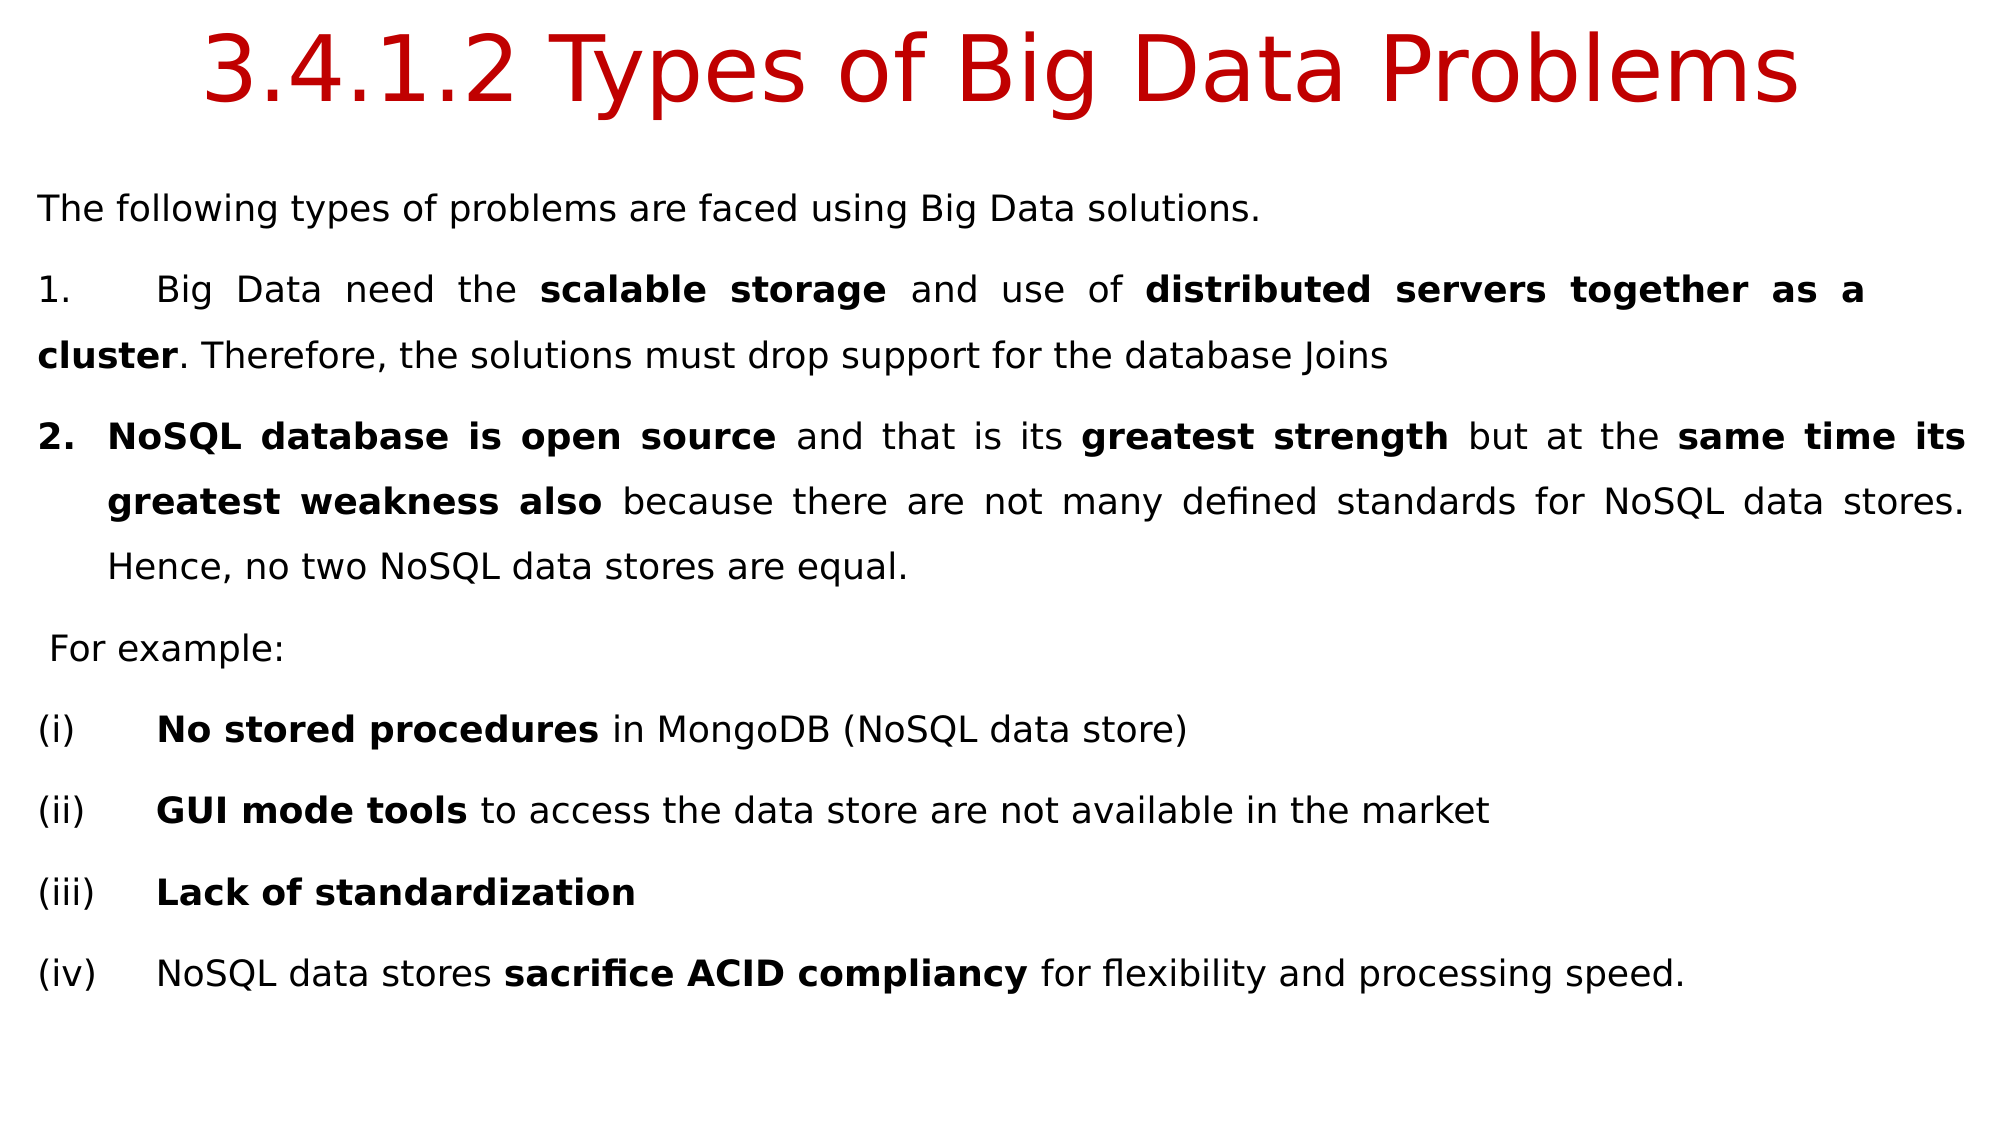

# 3.4.1.2 Types of Big Data Problems
The following types of problems are faced using Big Data solutions.
1.	Big Data need the scalable storage and use of distributed servers together as a 	cluster. Therefore, the solutions must drop support for the database Joins
NoSQL database is open source and that is its greatest strength but at the same time its greatest weakness also because there are not many defined standards for NoSQL data stores. Hence, no two NoSQL data stores are equal.
 For example:
(i)       No stored procedures in MongoDB (NoSQL data store)
(ii)	GUI mode tools to access the data store are not available in the market
(iii)	Lack of standardization
(iv)	NoSQL data stores sacrifice ACID compliancy for flexibility and processing speed.